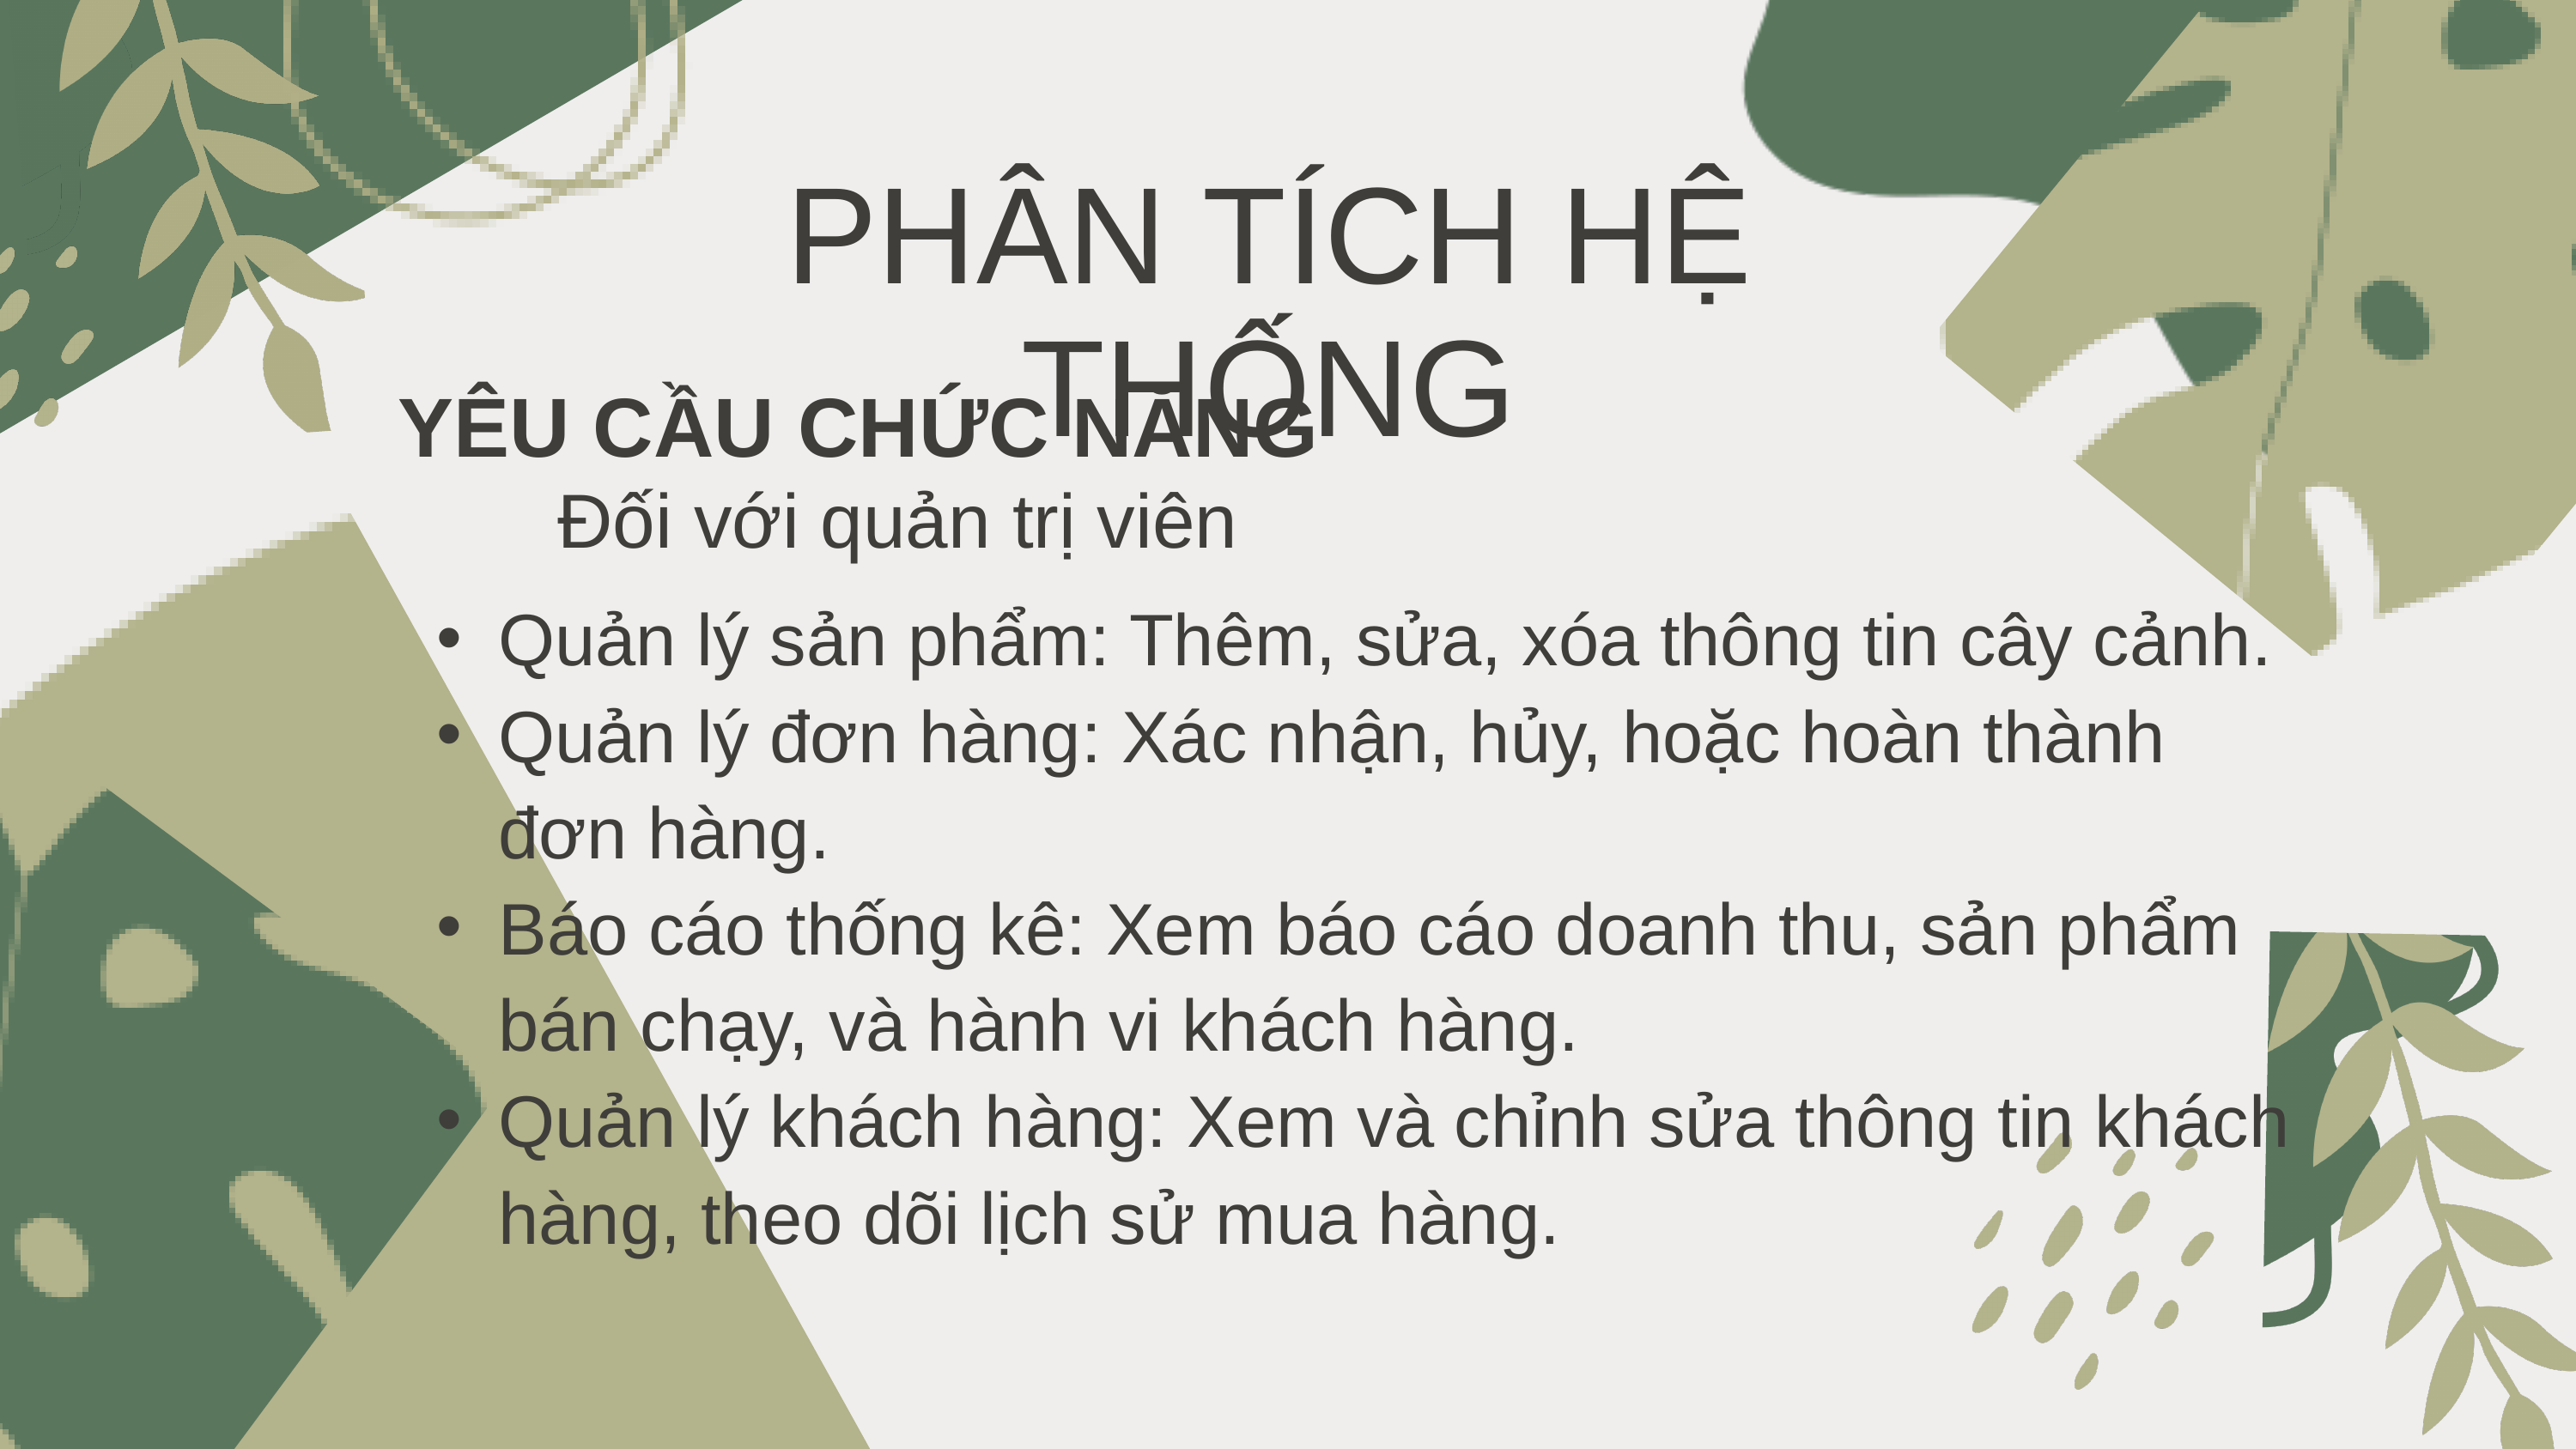

PHÂN TÍCH HỆ THỐNG

YÊU CẦU CHỨC NĂNG
Đối với quản trị viên
Quản lý sản phẩm: Thêm, sửa, xóa thông tin cây cảnh.
Quản lý đơn hàng: Xác nhận, hủy, hoặc hoàn thành đơn hàng.
Báo cáo thống kê: Xem báo cáo doanh thu, sản phẩm bán chạy, và hành vi khách hàng.
Quản lý khách hàng: Xem và chỉnh sửa thông tin khách hàng, theo dõi lịch sử mua hàng.